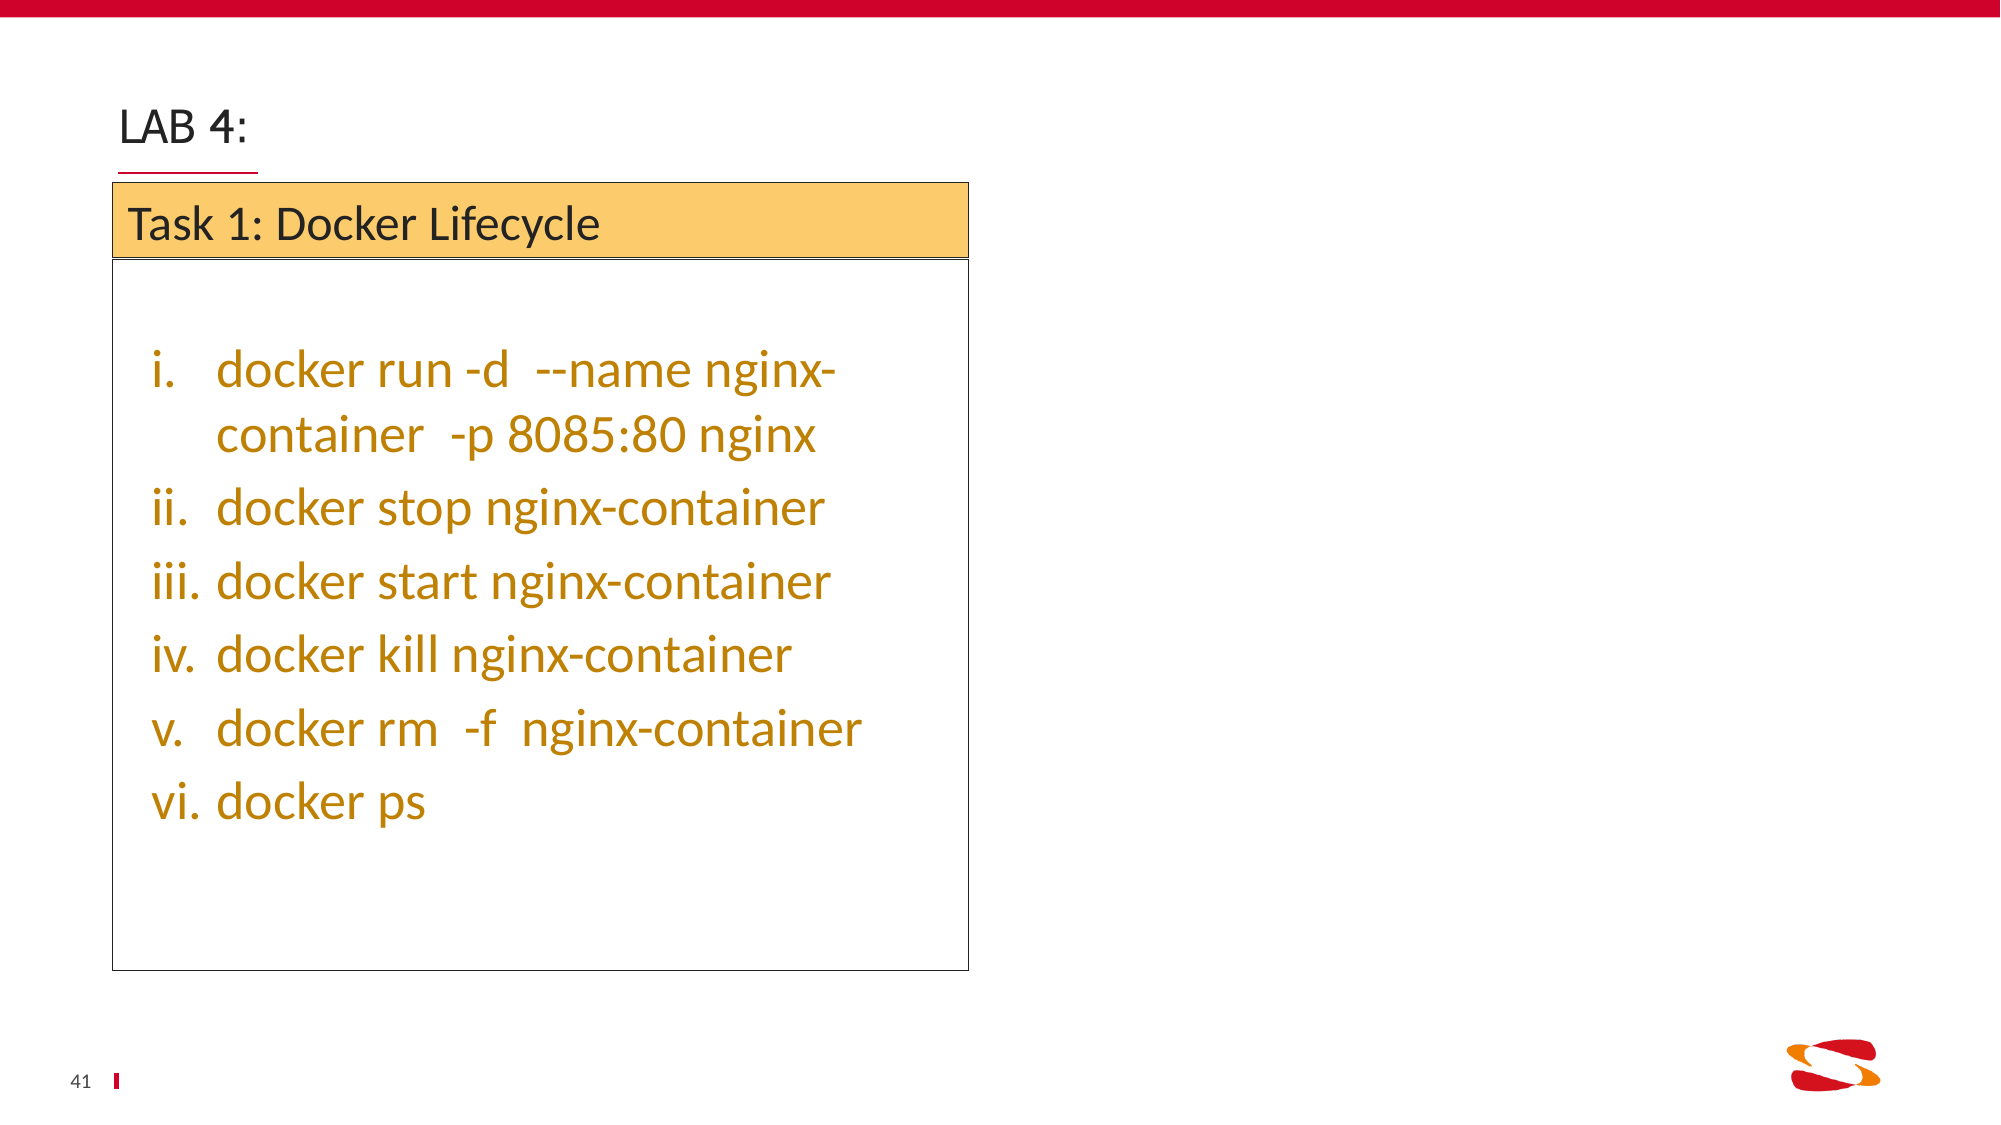

# Lab 4:
Task 1: Docker Lifecycle

docker run -d  --name nginx-container  -p 8085:80 nginx
docker stop nginx-container
docker start nginx-container
docker kill nginx-container
docker rm  -f  nginx-container
docker ps

41